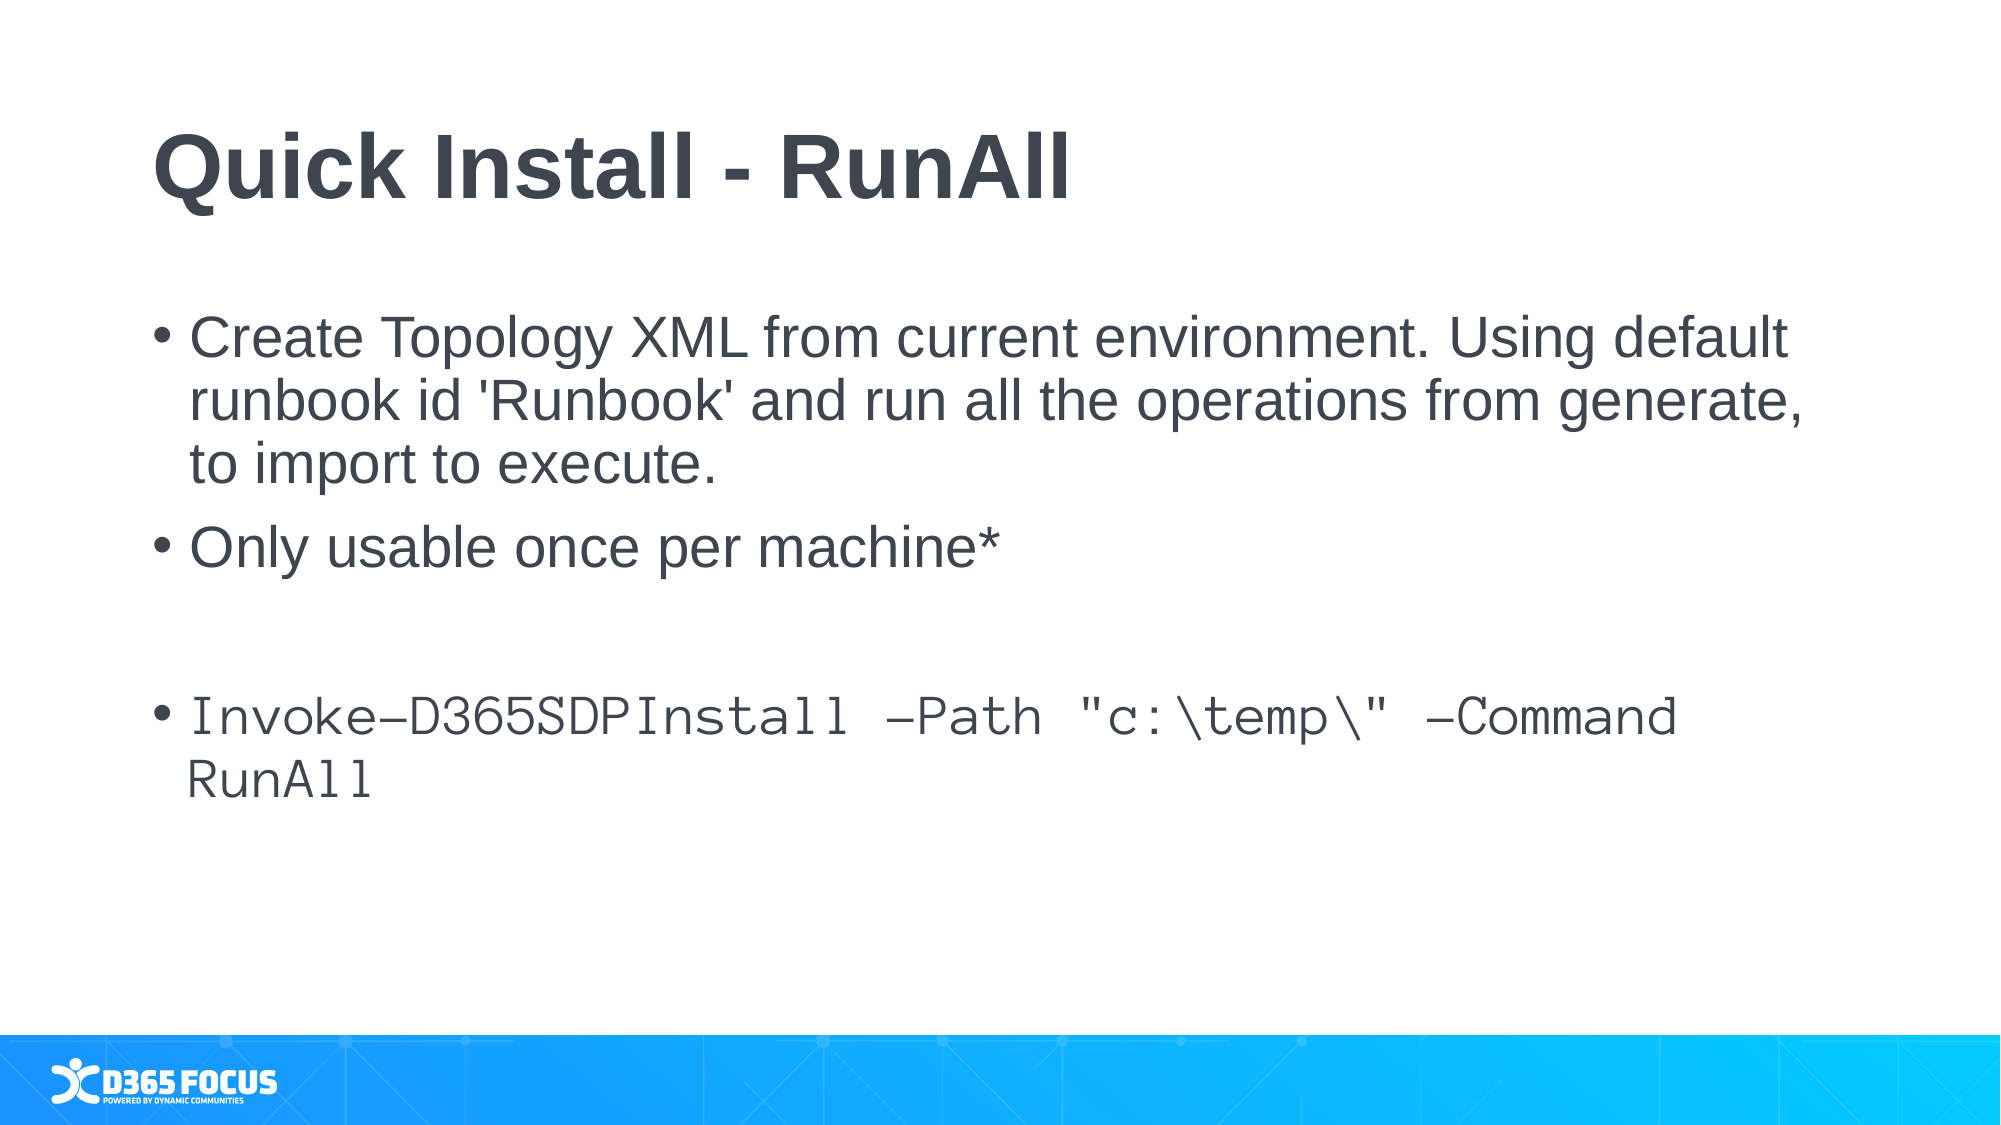

# Quick Install - RunAll
Create Topology XML from current environment. Using default runbook id 'Runbook' and run all the operations from generate, to import to execute.
Only usable once per machine*

Invoke-D365SDPInstall -Path "c:\temp\" -Command RunAll